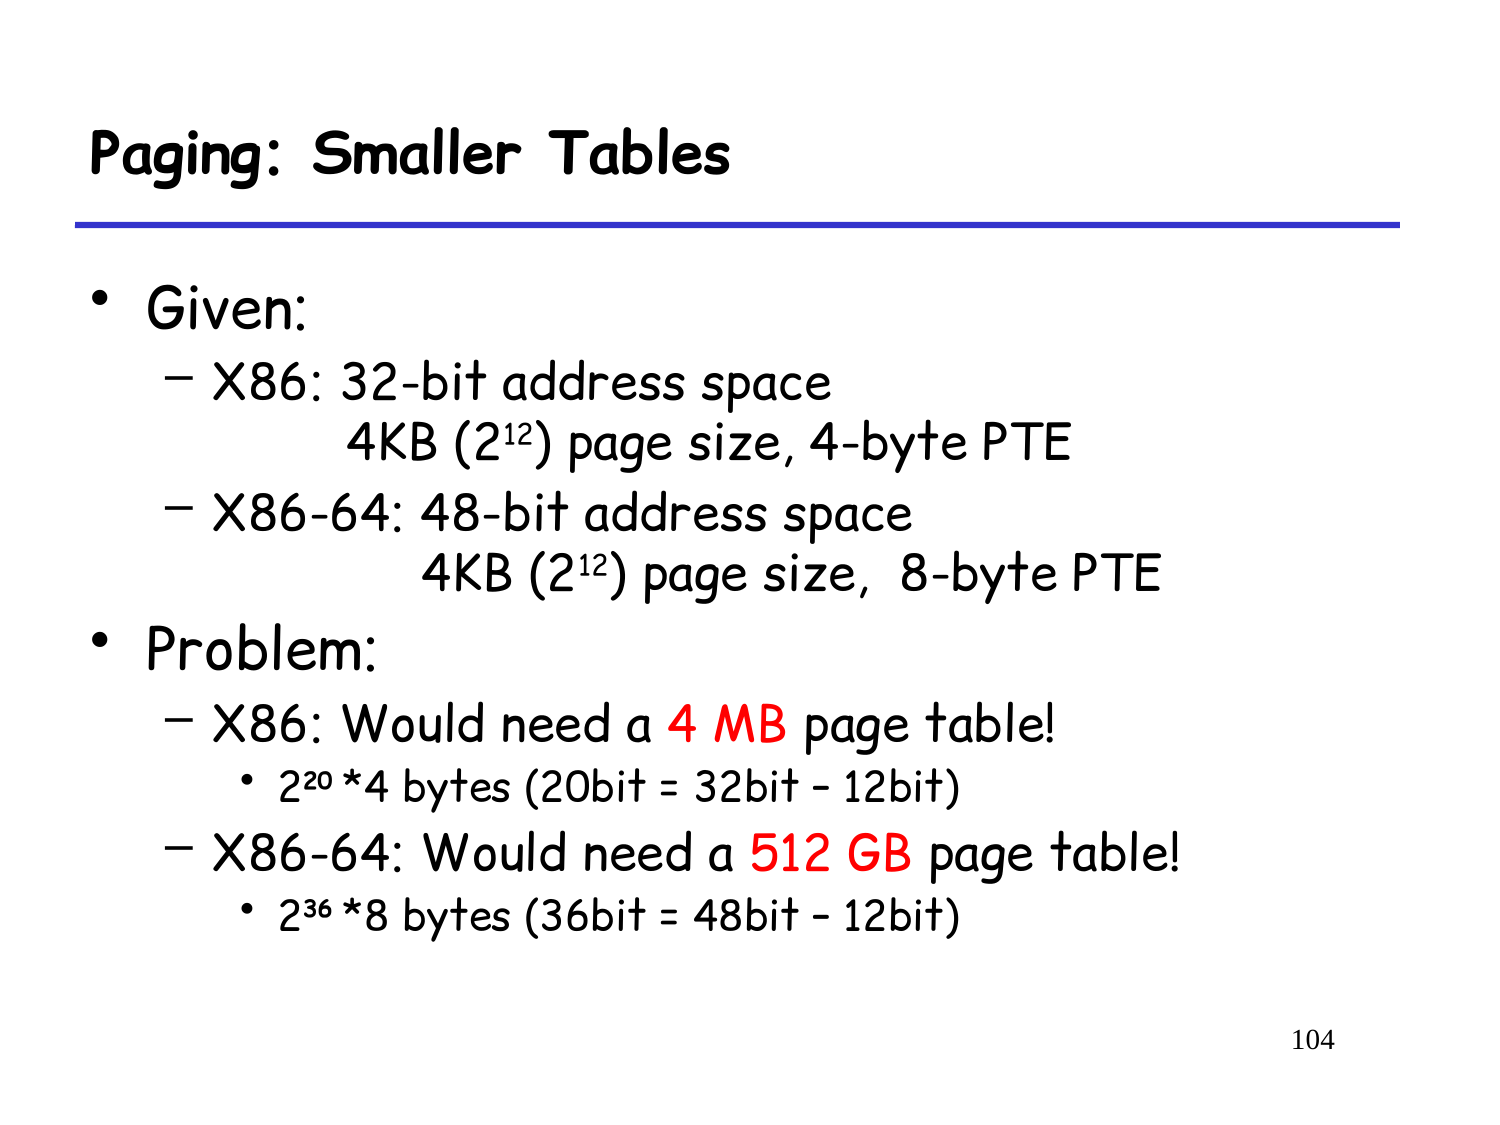

# Paging: Smaller Tables
Given:
X86: 32-bit address space
         4KB (212) page size, 4-byte PTE
X86-64: 48-bit address space
              4KB (212) page size,  8-byte PTE
Problem:
X86: Would need a 4 MB page table!
220 *4 bytes (20bit = 32bit – 12bit)
X86-64: Would need a 512 GB page table!
236 *8 bytes (36bit = 48bit – 12bit)

104